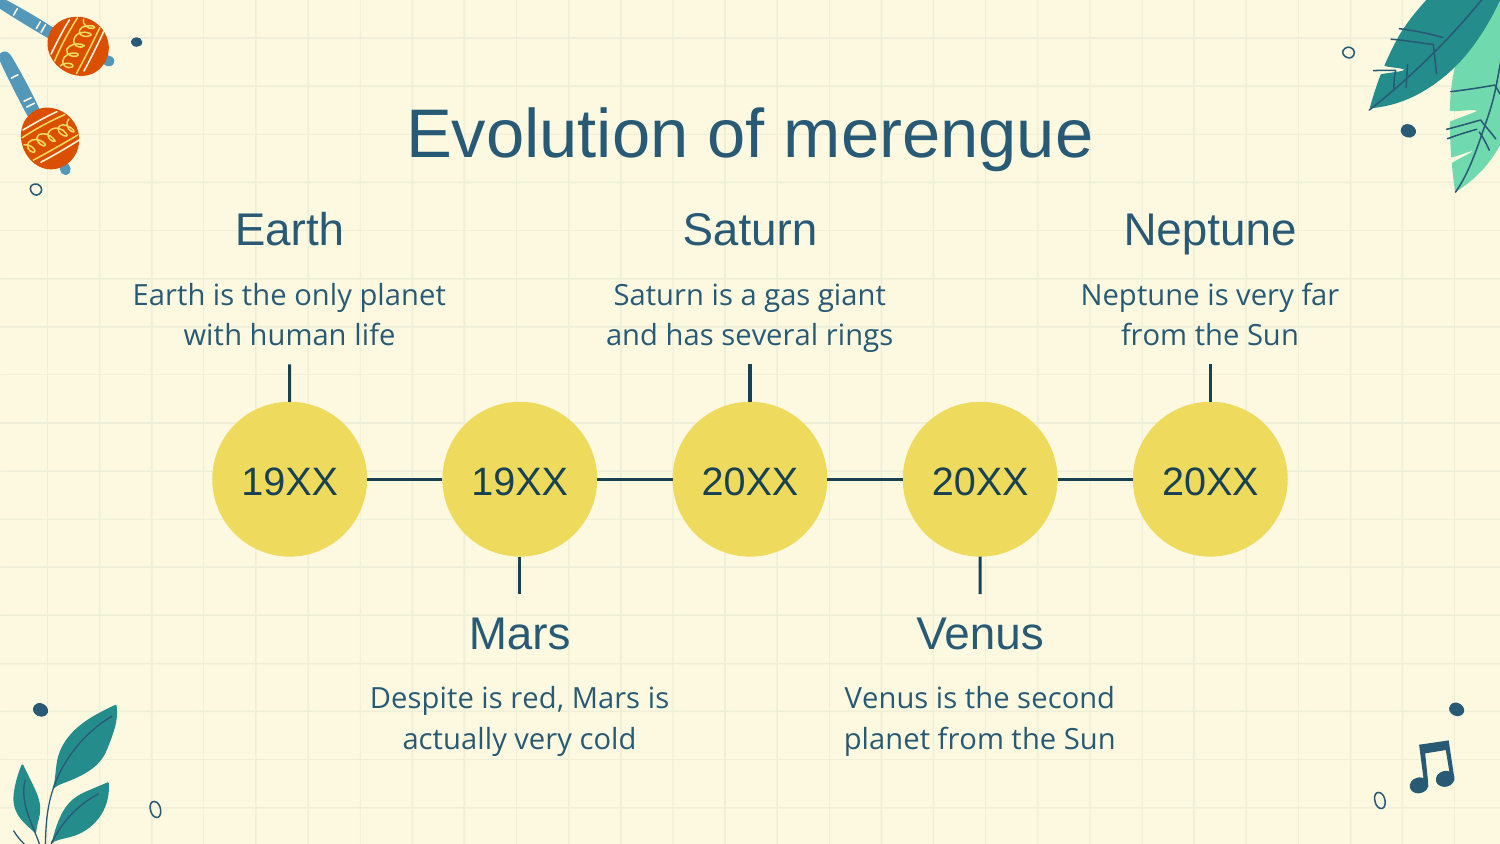

# Evolution of merengue
Earth
Saturn
Neptune
Neptune is very far from the Sun
Earth is the only planet with human life
Saturn is a gas giant and has several rings
19XX
19XX
20XX
20XX
20XX
Mars
Venus
Despite is red, Mars is actually very cold
Venus is the second planet from the Sun